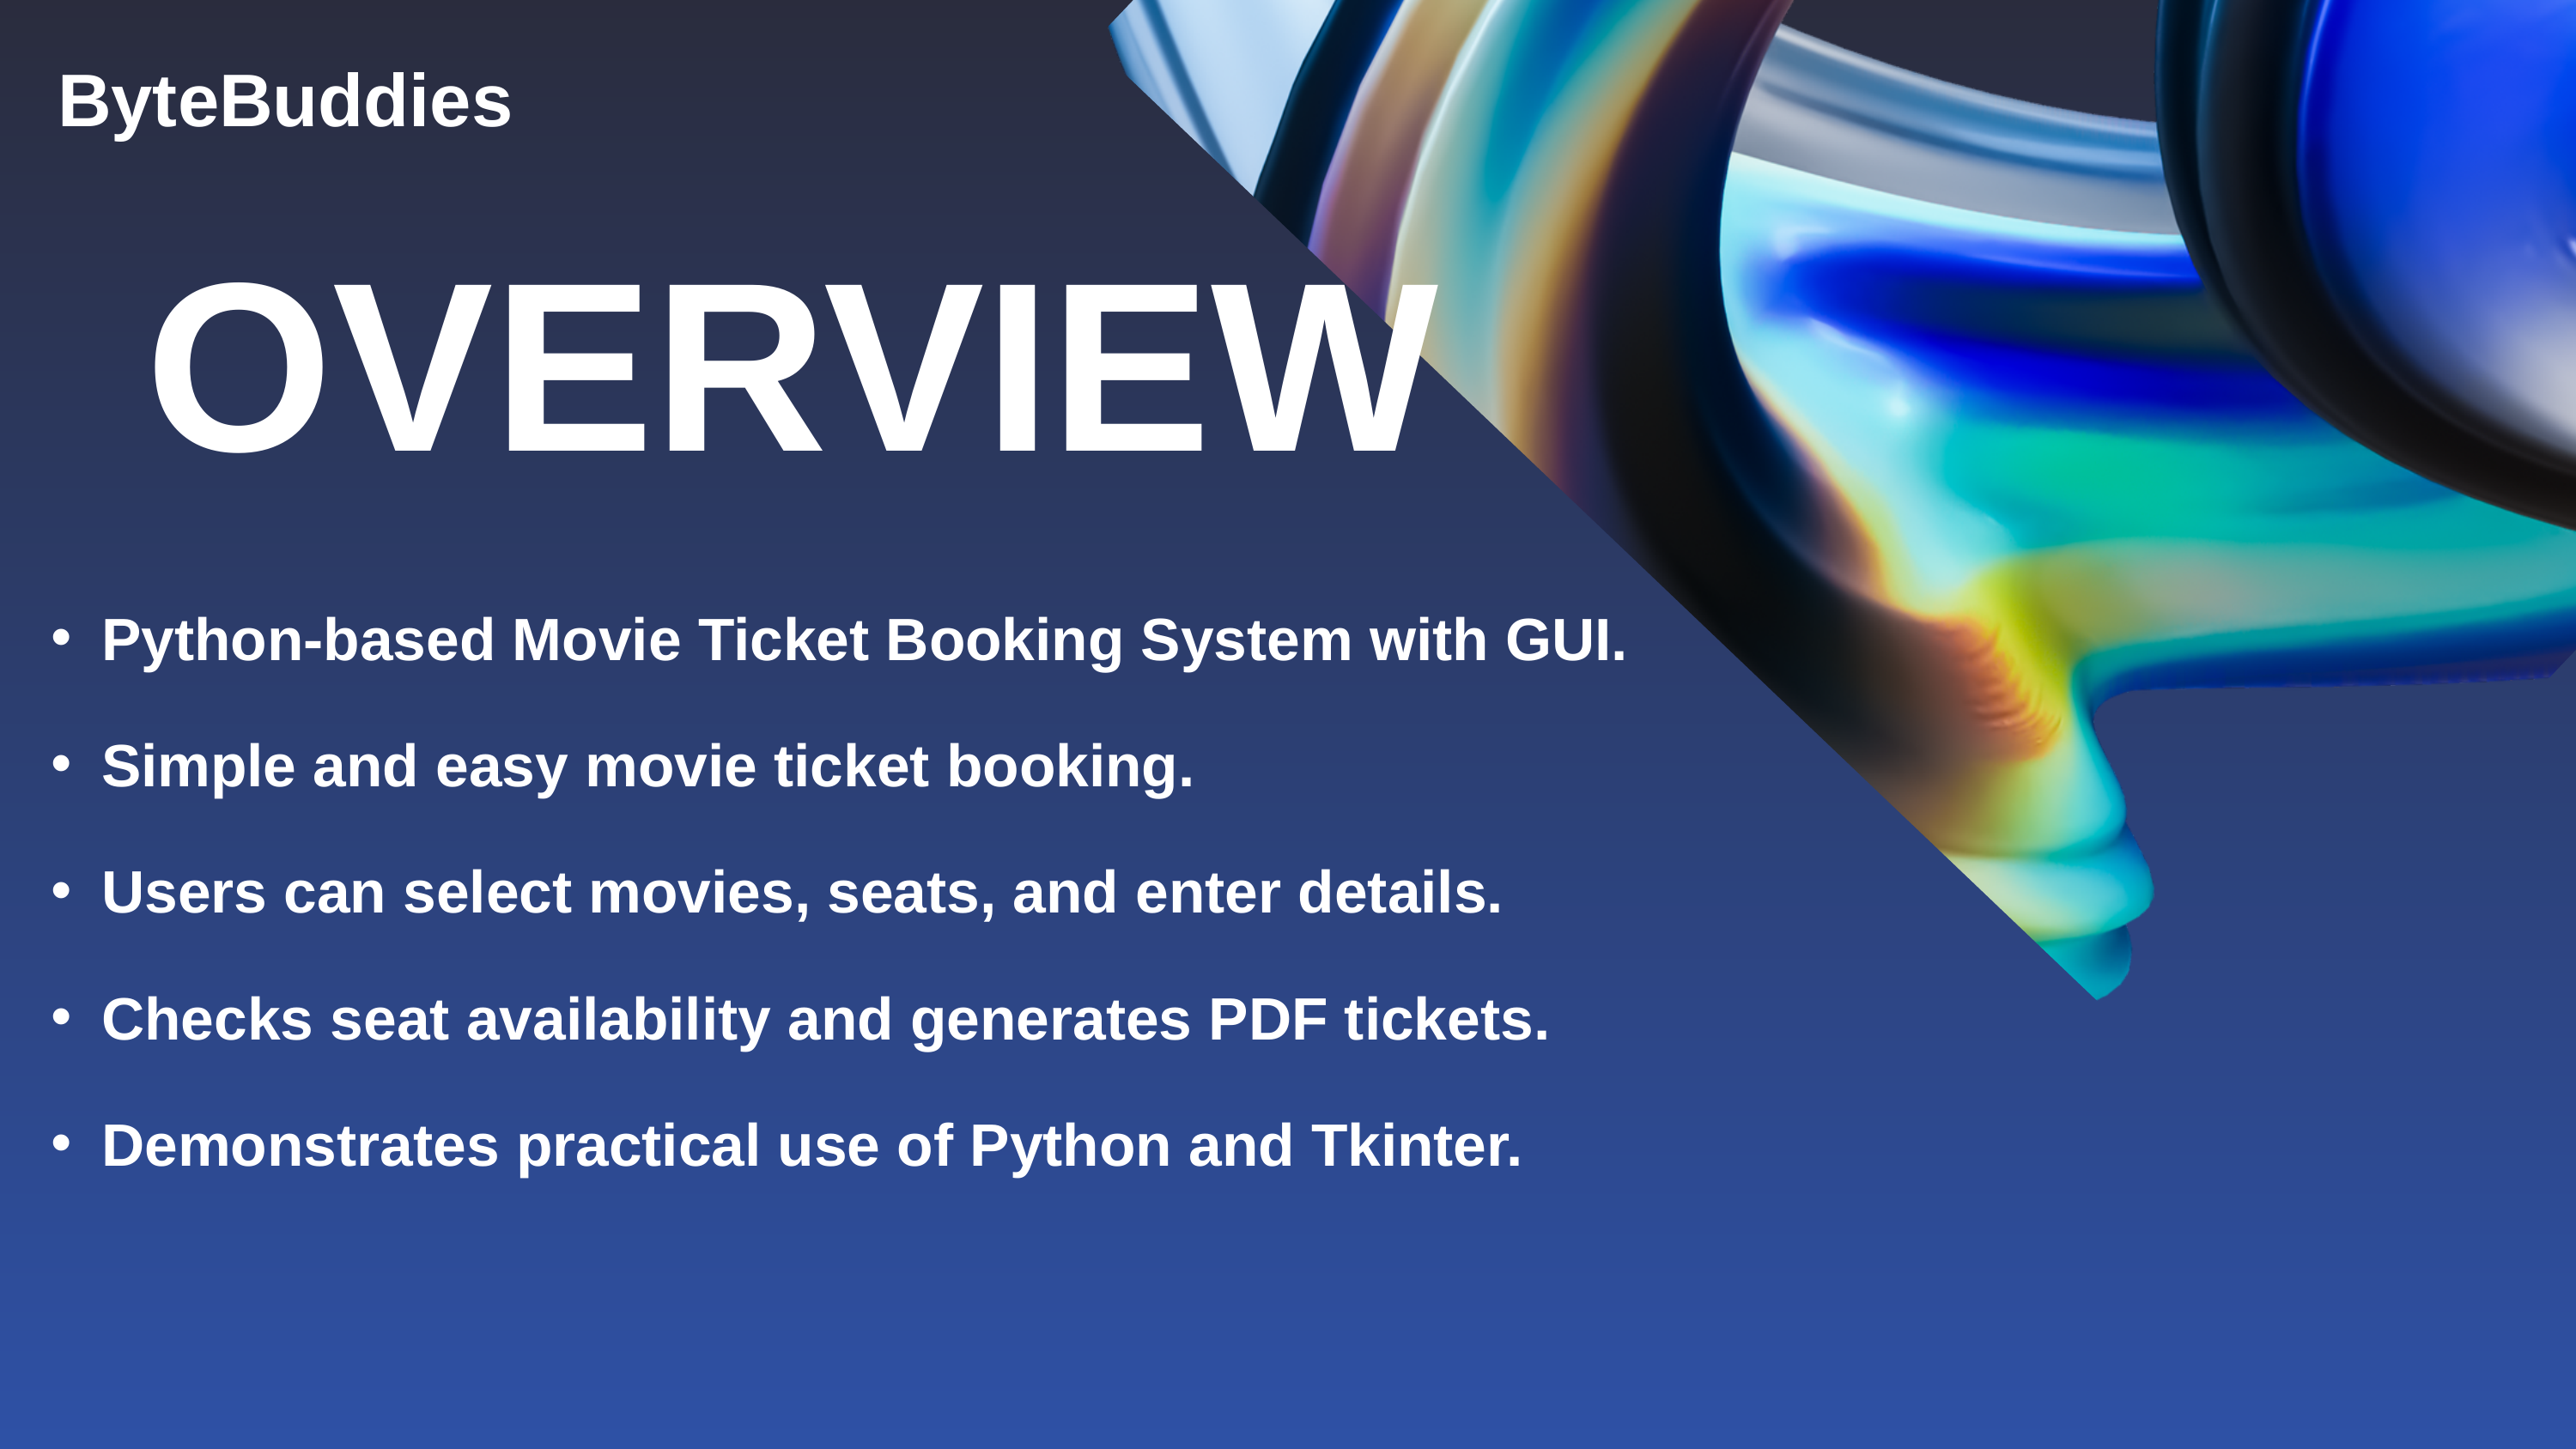

ByteBuddies
OVERVIEW
Python-based Movie Ticket Booking System with GUI.

Simple and easy movie ticket booking.

Users can select movies, seats, and enter details.

Checks seat availability and generates PDF tickets.

Demonstrates practical use of Python and Tkinter.